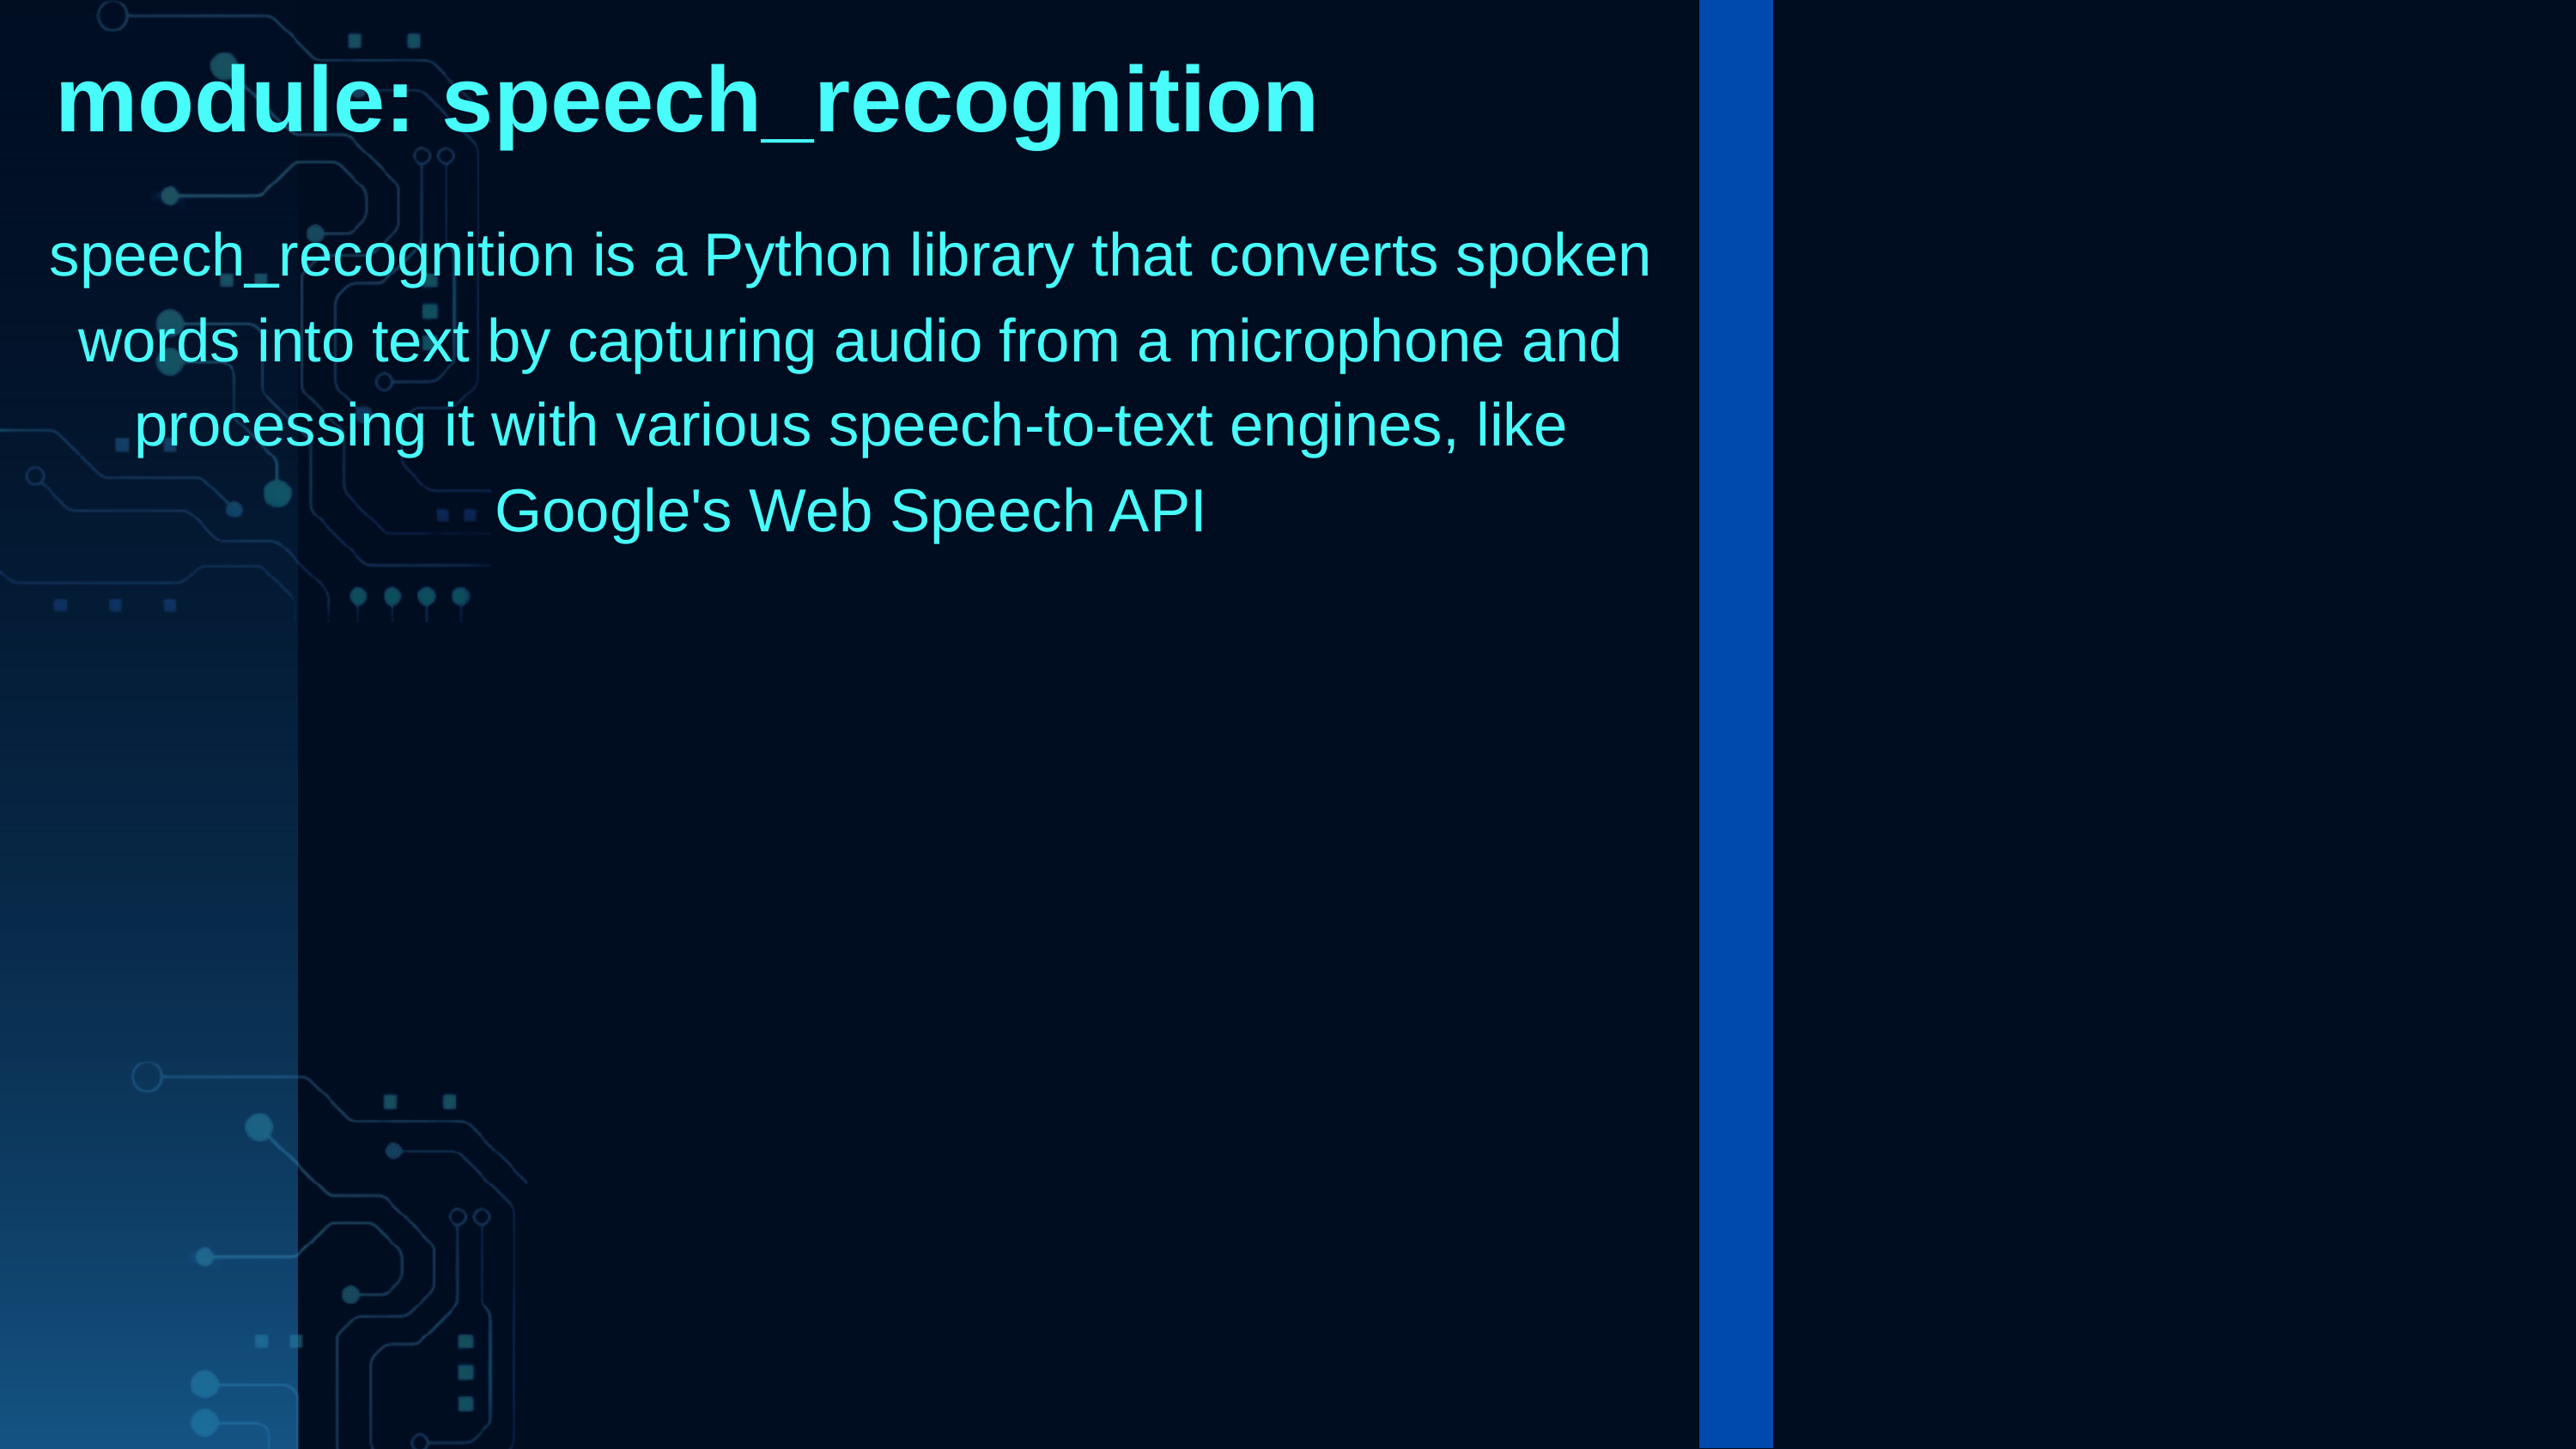

module: speech_recognition

speech_recognition is a Python library that converts spoken words into text by capturing audio from a microphone and processing it with various speech-to-text engines, like Google's Web Speech API